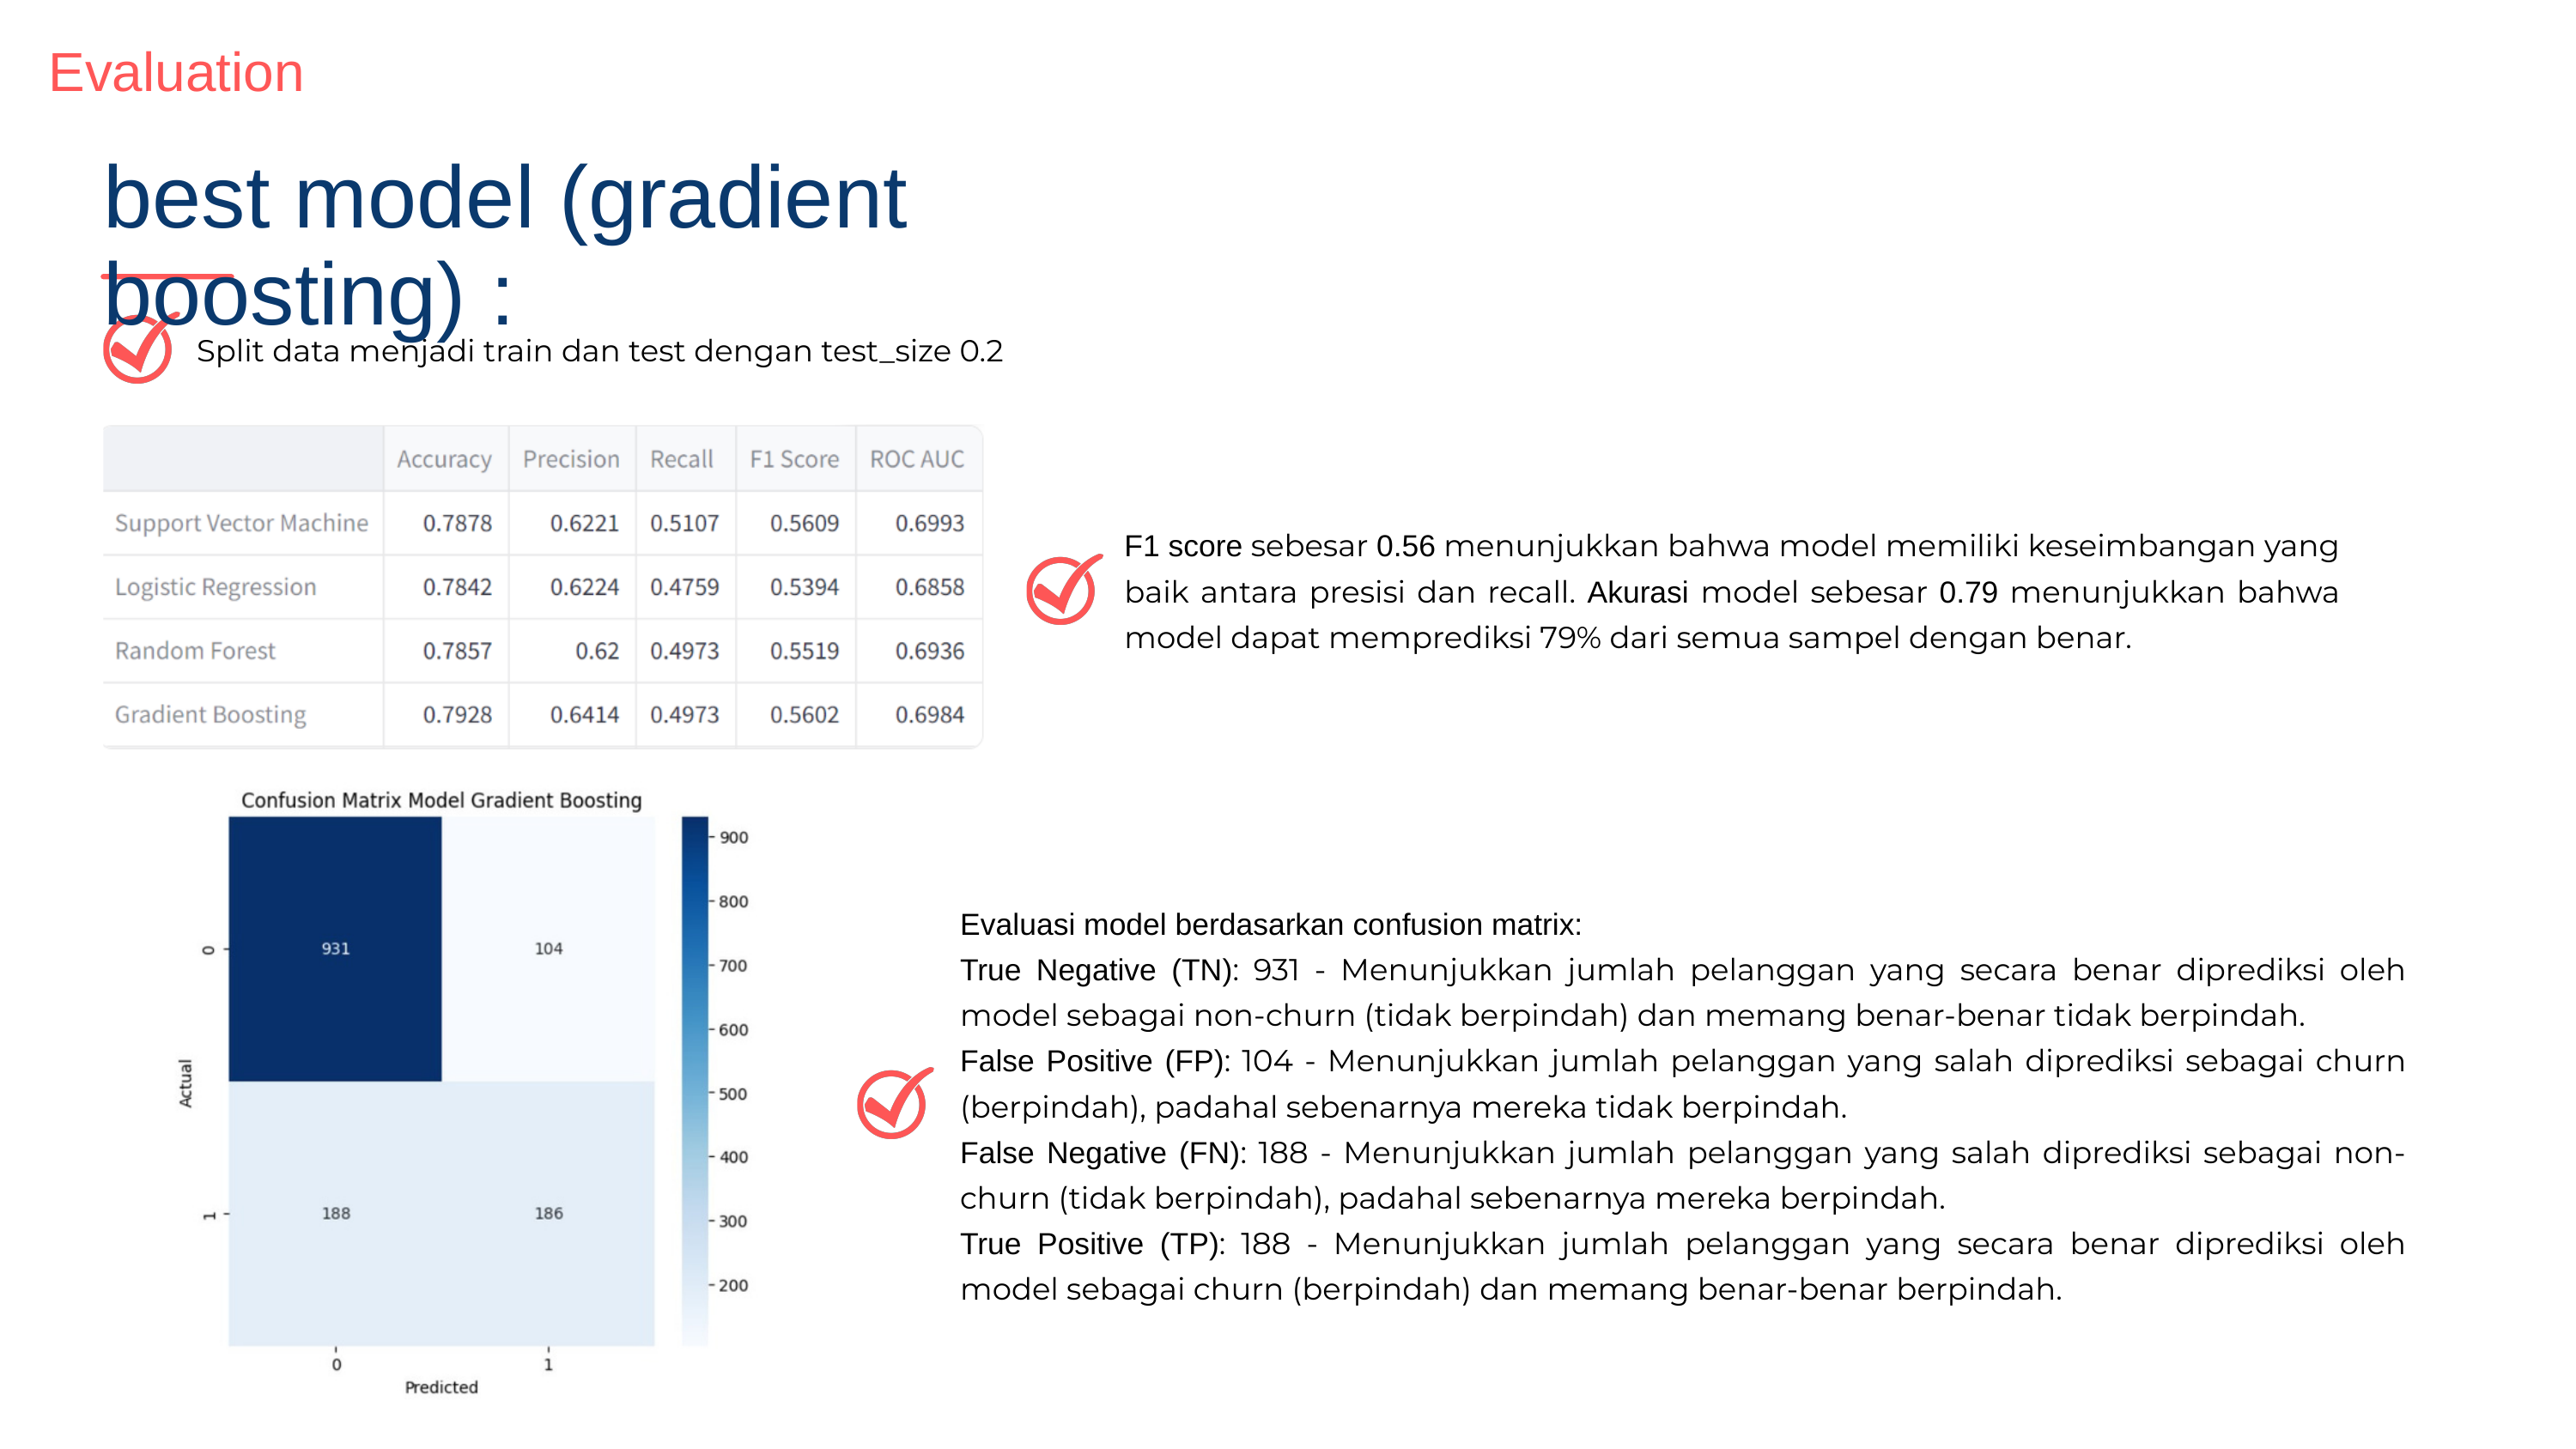

Evaluation
best model (gradient boosting) :

Split data menjadi train dan test dengan test_size 0.2

F1 score sebesar 0.56 menunjukkan bahwa model memiliki keseimbangan yang baik antara presisi dan recall. Akurasi model sebesar 0.79 menunjukkan bahwa model dapat memprediksi 79% dari semua sampel dengan benar.

Evaluasi model berdasarkan confusion matrix:
True Negative (TN): 931 - Menunjukkan jumlah pelanggan yang secara benar diprediksi oleh model sebagai non-churn (tidak berpindah) dan memang benar-benar tidak berpindah.
False Positive (FP): 104 - Menunjukkan jumlah pelanggan yang salah diprediksi sebagai churn (berpindah), padahal sebenarnya mereka tidak berpindah.
False Negative (FN): 188 - Menunjukkan jumlah pelanggan yang salah diprediksi sebagai non-churn (tidak berpindah), padahal sebenarnya mereka berpindah.
True Positive (TP): 188 - Menunjukkan jumlah pelanggan yang secara benar diprediksi oleh model sebagai churn (berpindah) dan memang benar-benar berpindah.